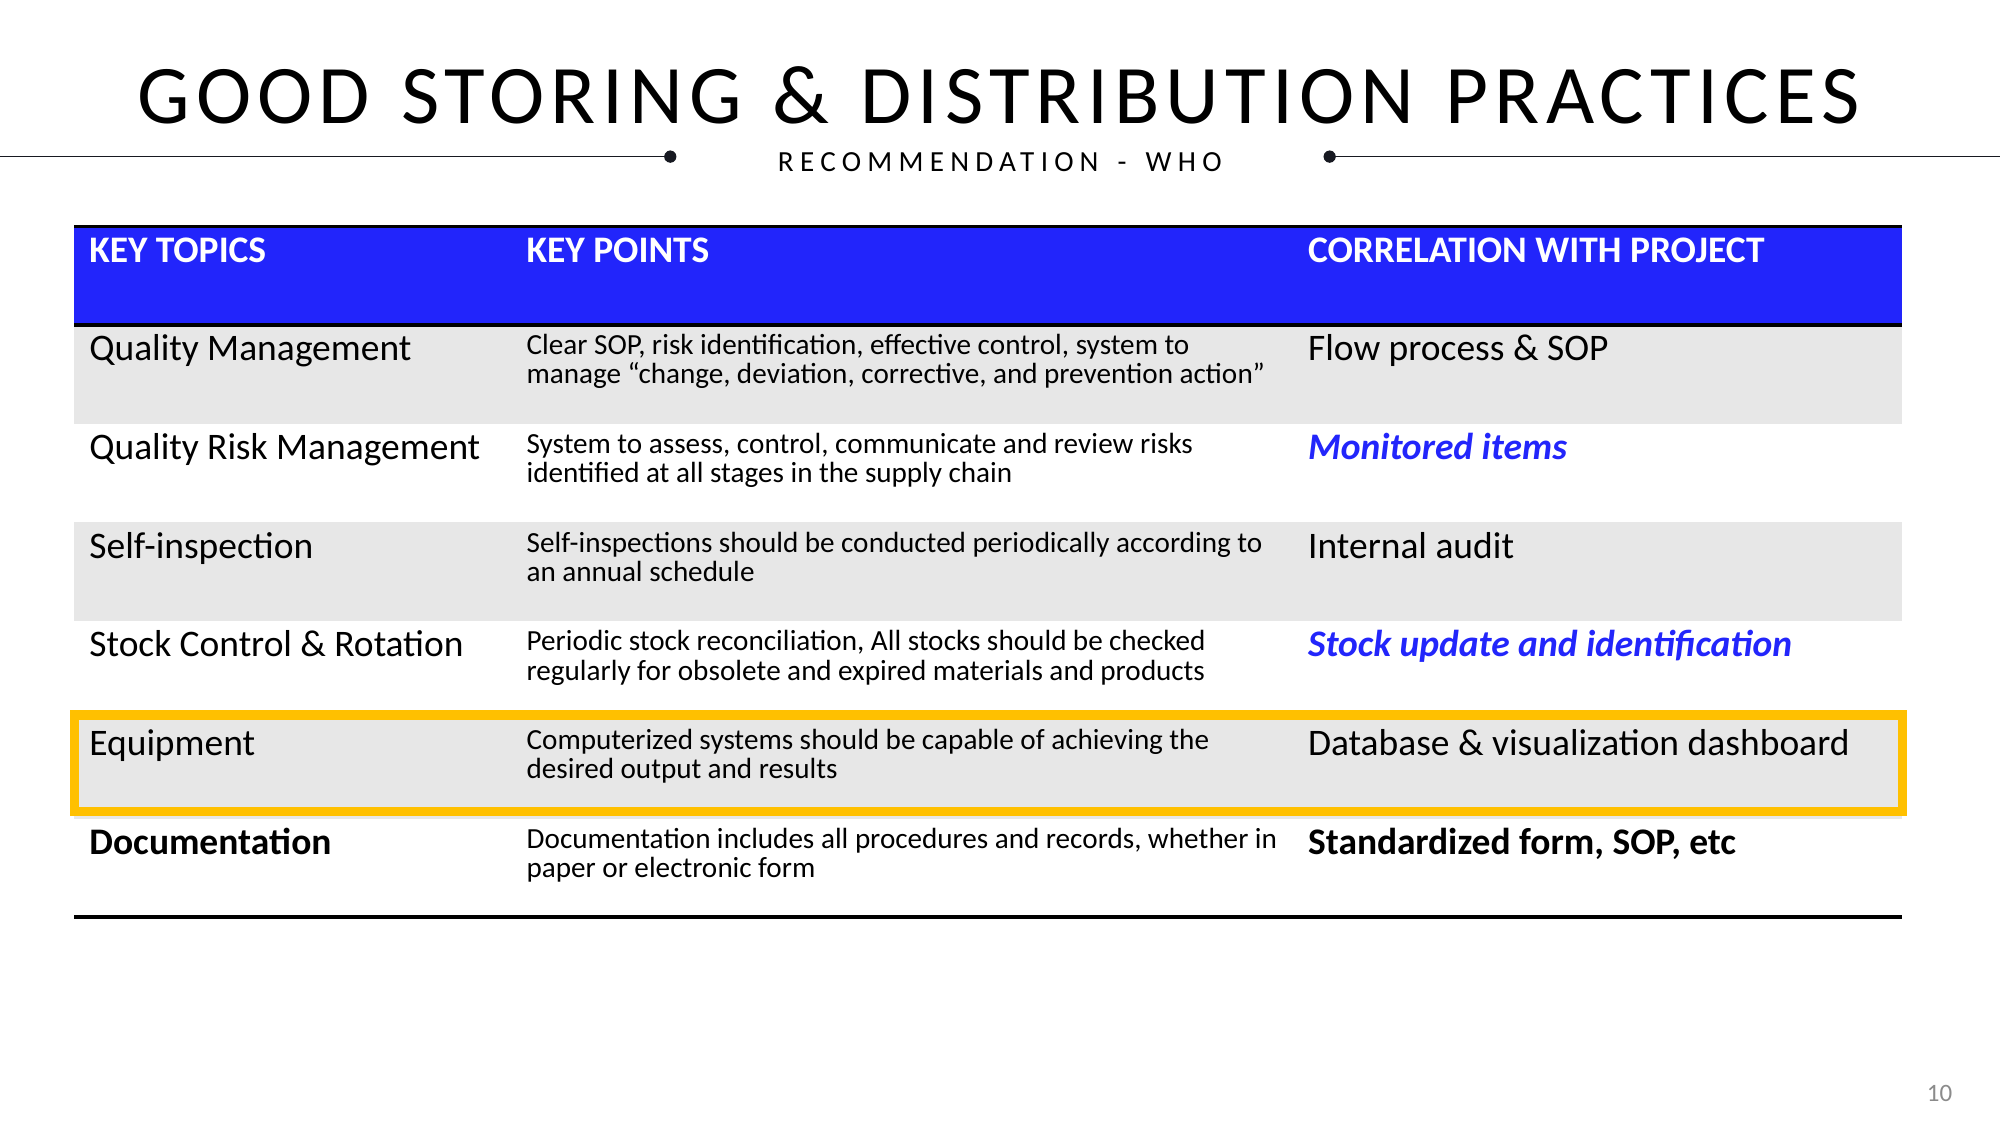

# GOOD STORING & DISTRIBUTION PRACTICES
RECOMMENDATION - WHO
| KEY TOPICS | KEY POINTS | CORRELATION WITH PROJECT |
| --- | --- | --- |
| Quality Management | Clear SOP, risk identification, effective control, system to manage “change, deviation, corrective, and prevention action” | Flow process & SOP |
| Quality Risk Management | System to assess, control, communicate and review risks identified at all stages in the supply chain | Monitored items |
| Self-inspection | Self-inspections should be conducted periodically according to an annual schedule | Internal audit |
| Stock Control & Rotation | Periodic stock reconciliation, All stocks should be checked regularly for obsolete and expired materials and products | Stock update and identification |
| Equipment | Computerized systems should be capable of achieving the desired output and results | Database & visualization dashboard |
| Documentation | Documentation includes all procedures and records, whether in paper or electronic form | Standardized form, SOP, etc |

10